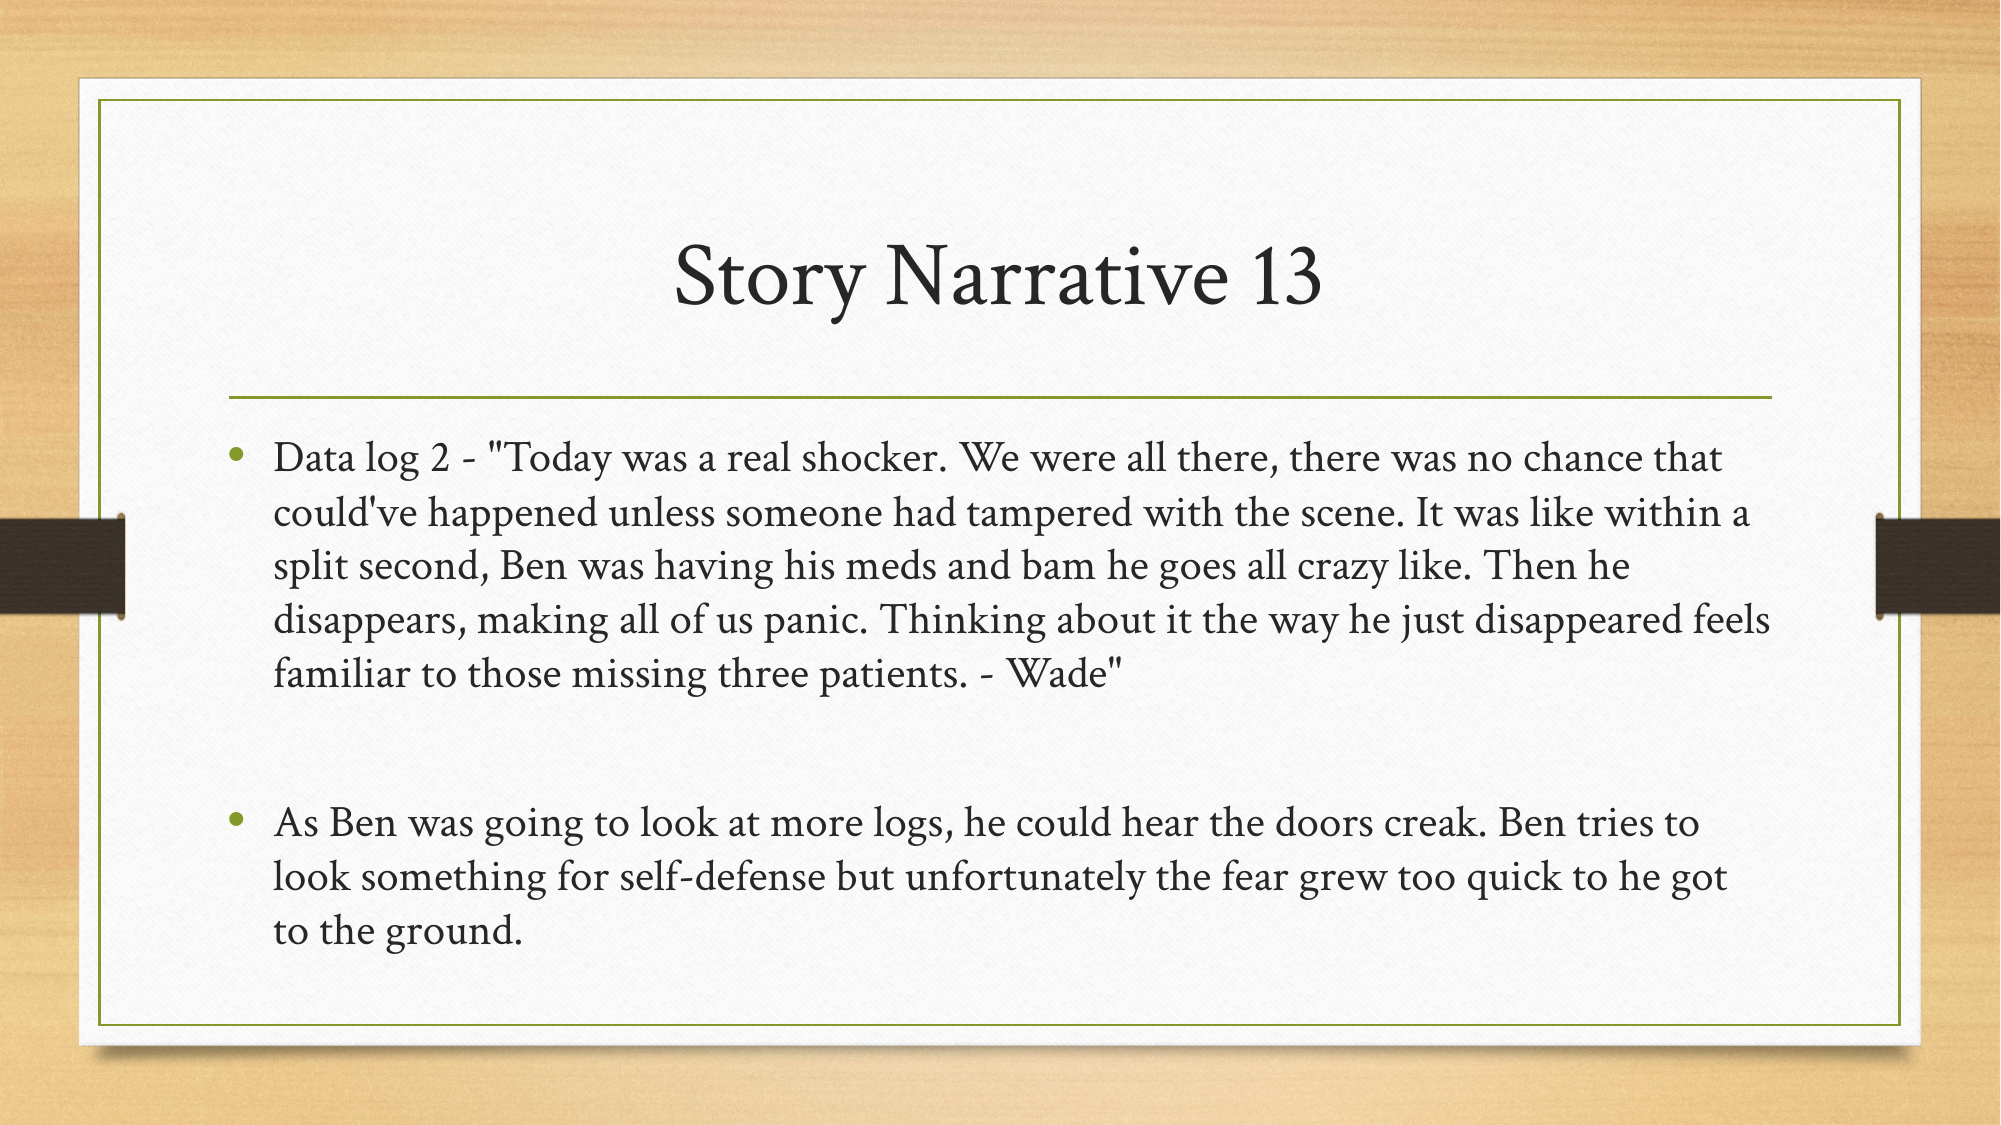

# Story Narrative 13
Data log 2 - "Today was a real shocker. We were all there, there was no chance that could've happened unless someone had tampered with the scene. It was like within a split second, Ben was having his meds and bam he goes all crazy like. Then he disappears, making all of us panic. Thinking about it the way he just disappeared feels familiar to those missing three patients. - Wade"

As Ben was going to look at more logs, he could hear the doors creak. Ben tries to look something for self-defense but unfortunately the fear grew too quick to he got to the ground.